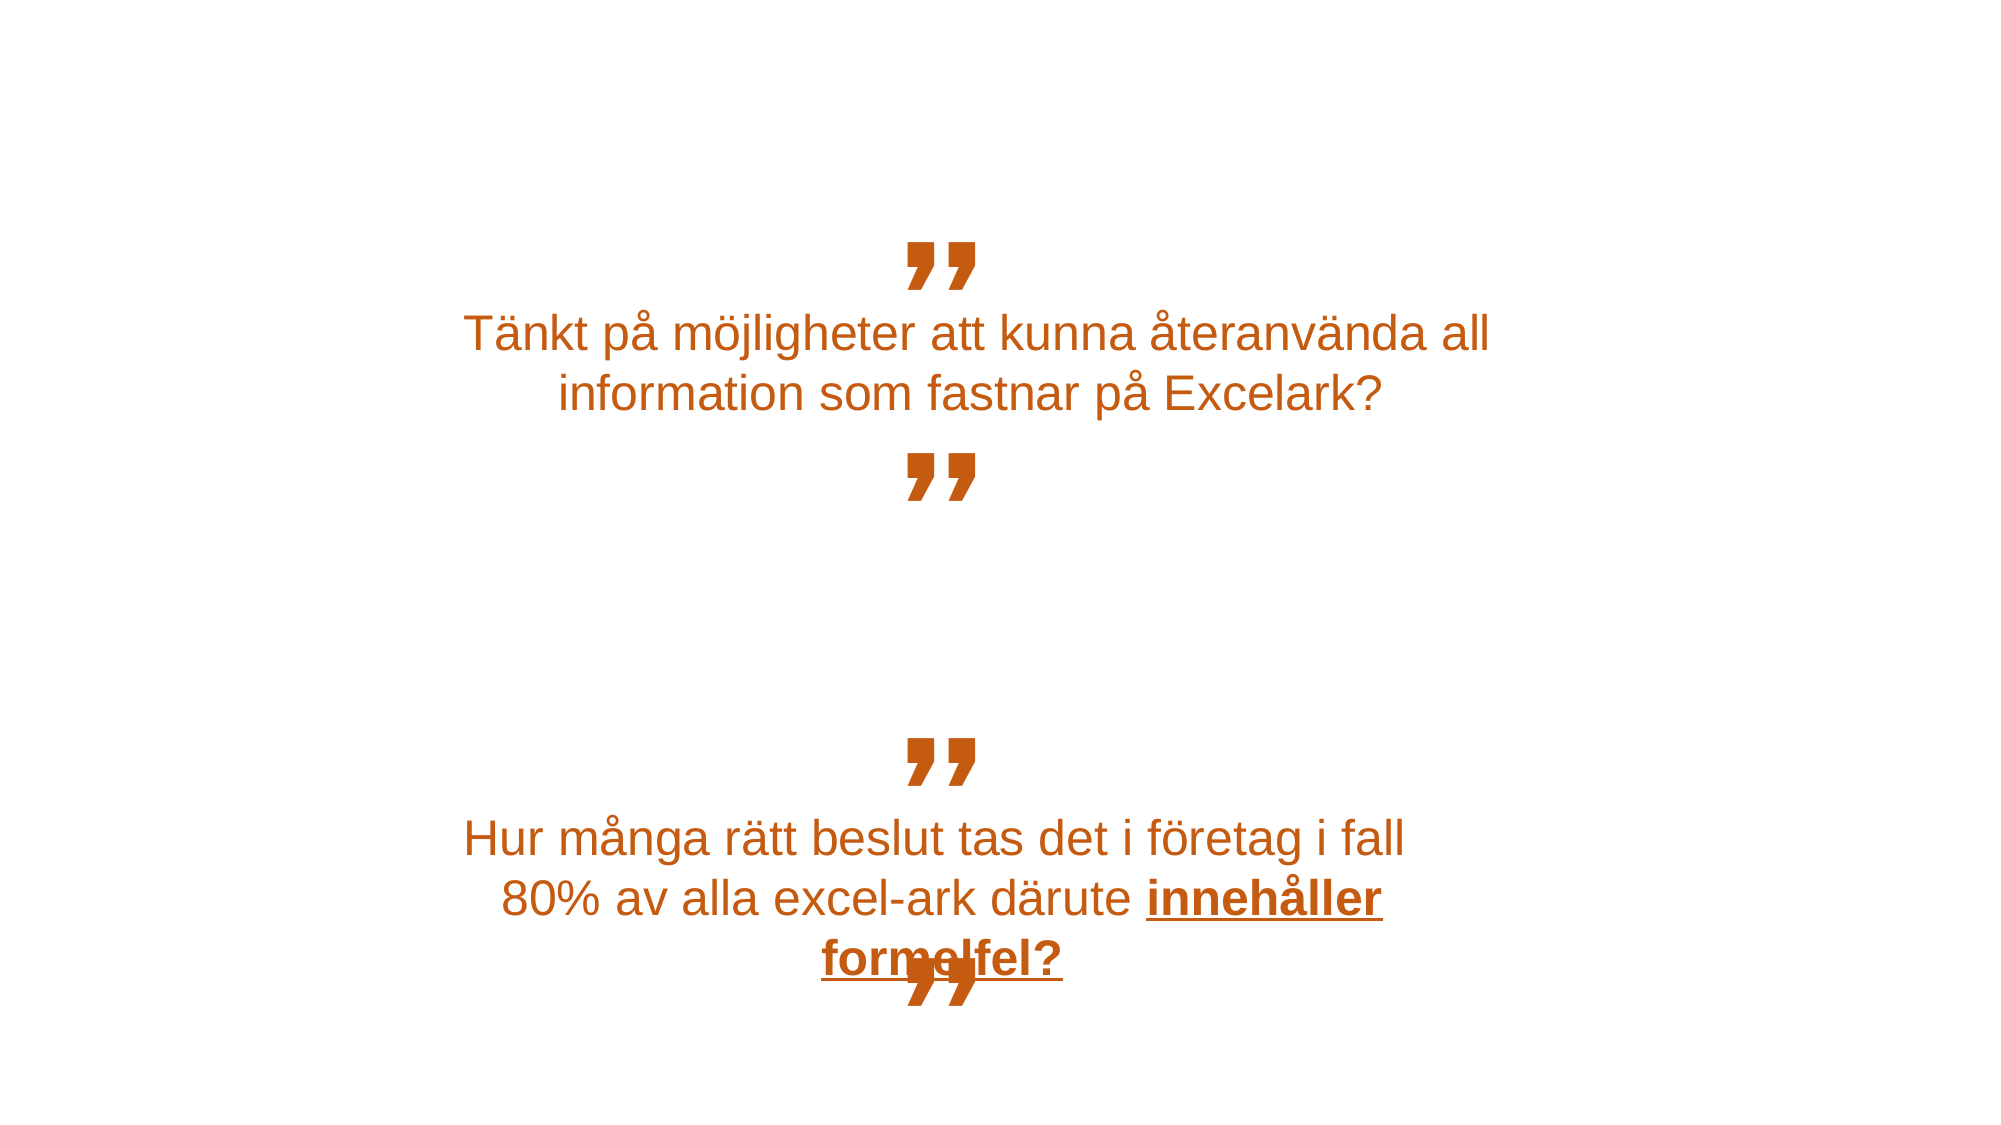

,,
Tänkt på möjligheter att kunna återanvända all information som fastnar på Excelark?
,,
,,
Hur många rätt beslut tas det i företag i fall
80% av alla excel-ark därute innehåller formelfel?
,,